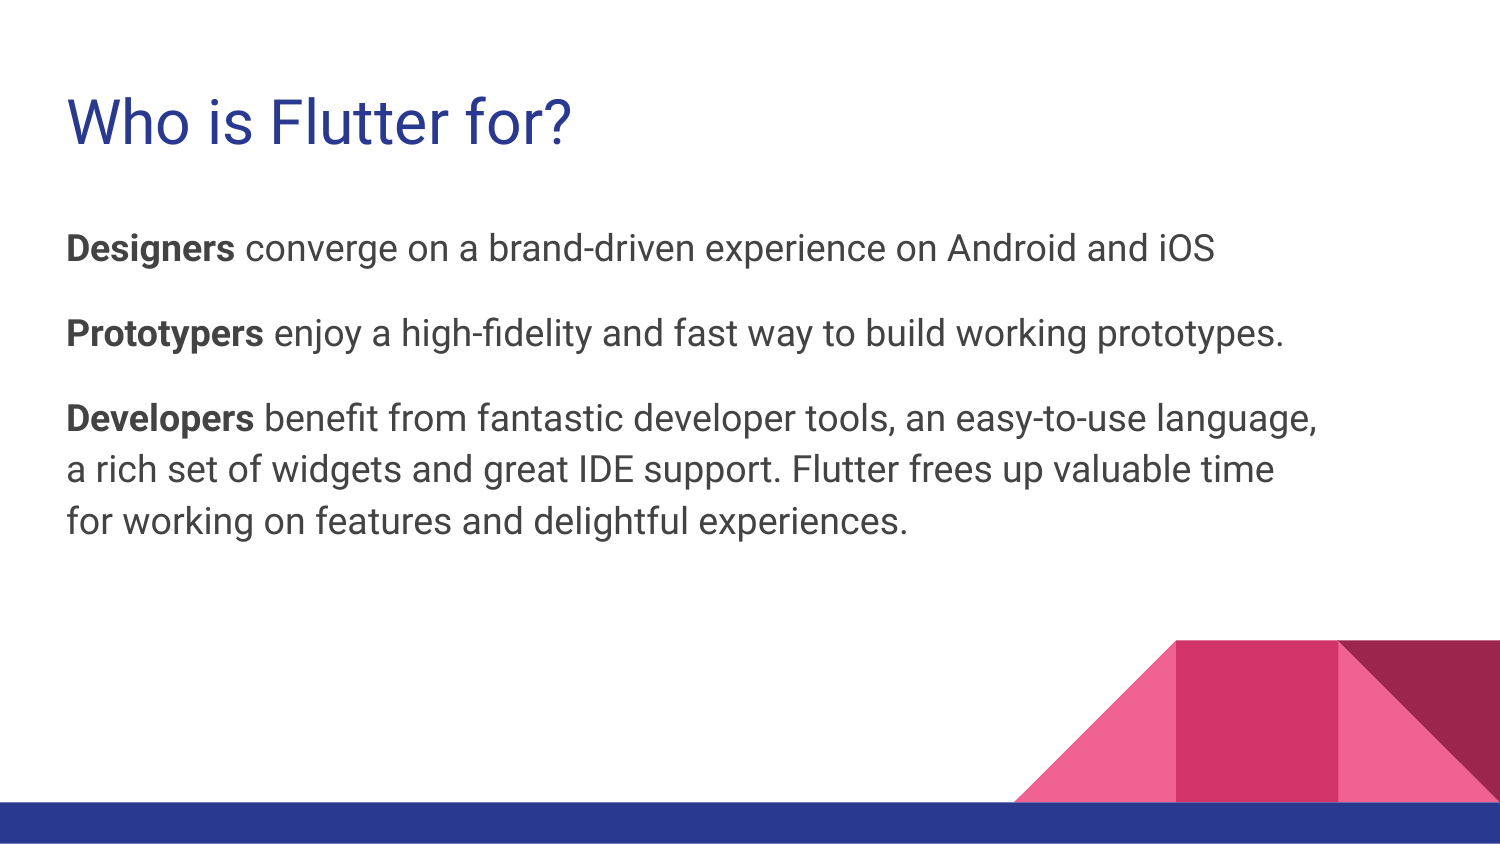

# Who is Flutter for?
Designers converge on a brand-driven experience on Android and iOS
Prototypers enjoy a high-fidelity and fast way to build working prototypes.
Developers benefit from fantastic developer tools, an easy-to-use language, a rich set of widgets and great IDE support. Flutter frees up valuable time for working on features and delightful experiences.